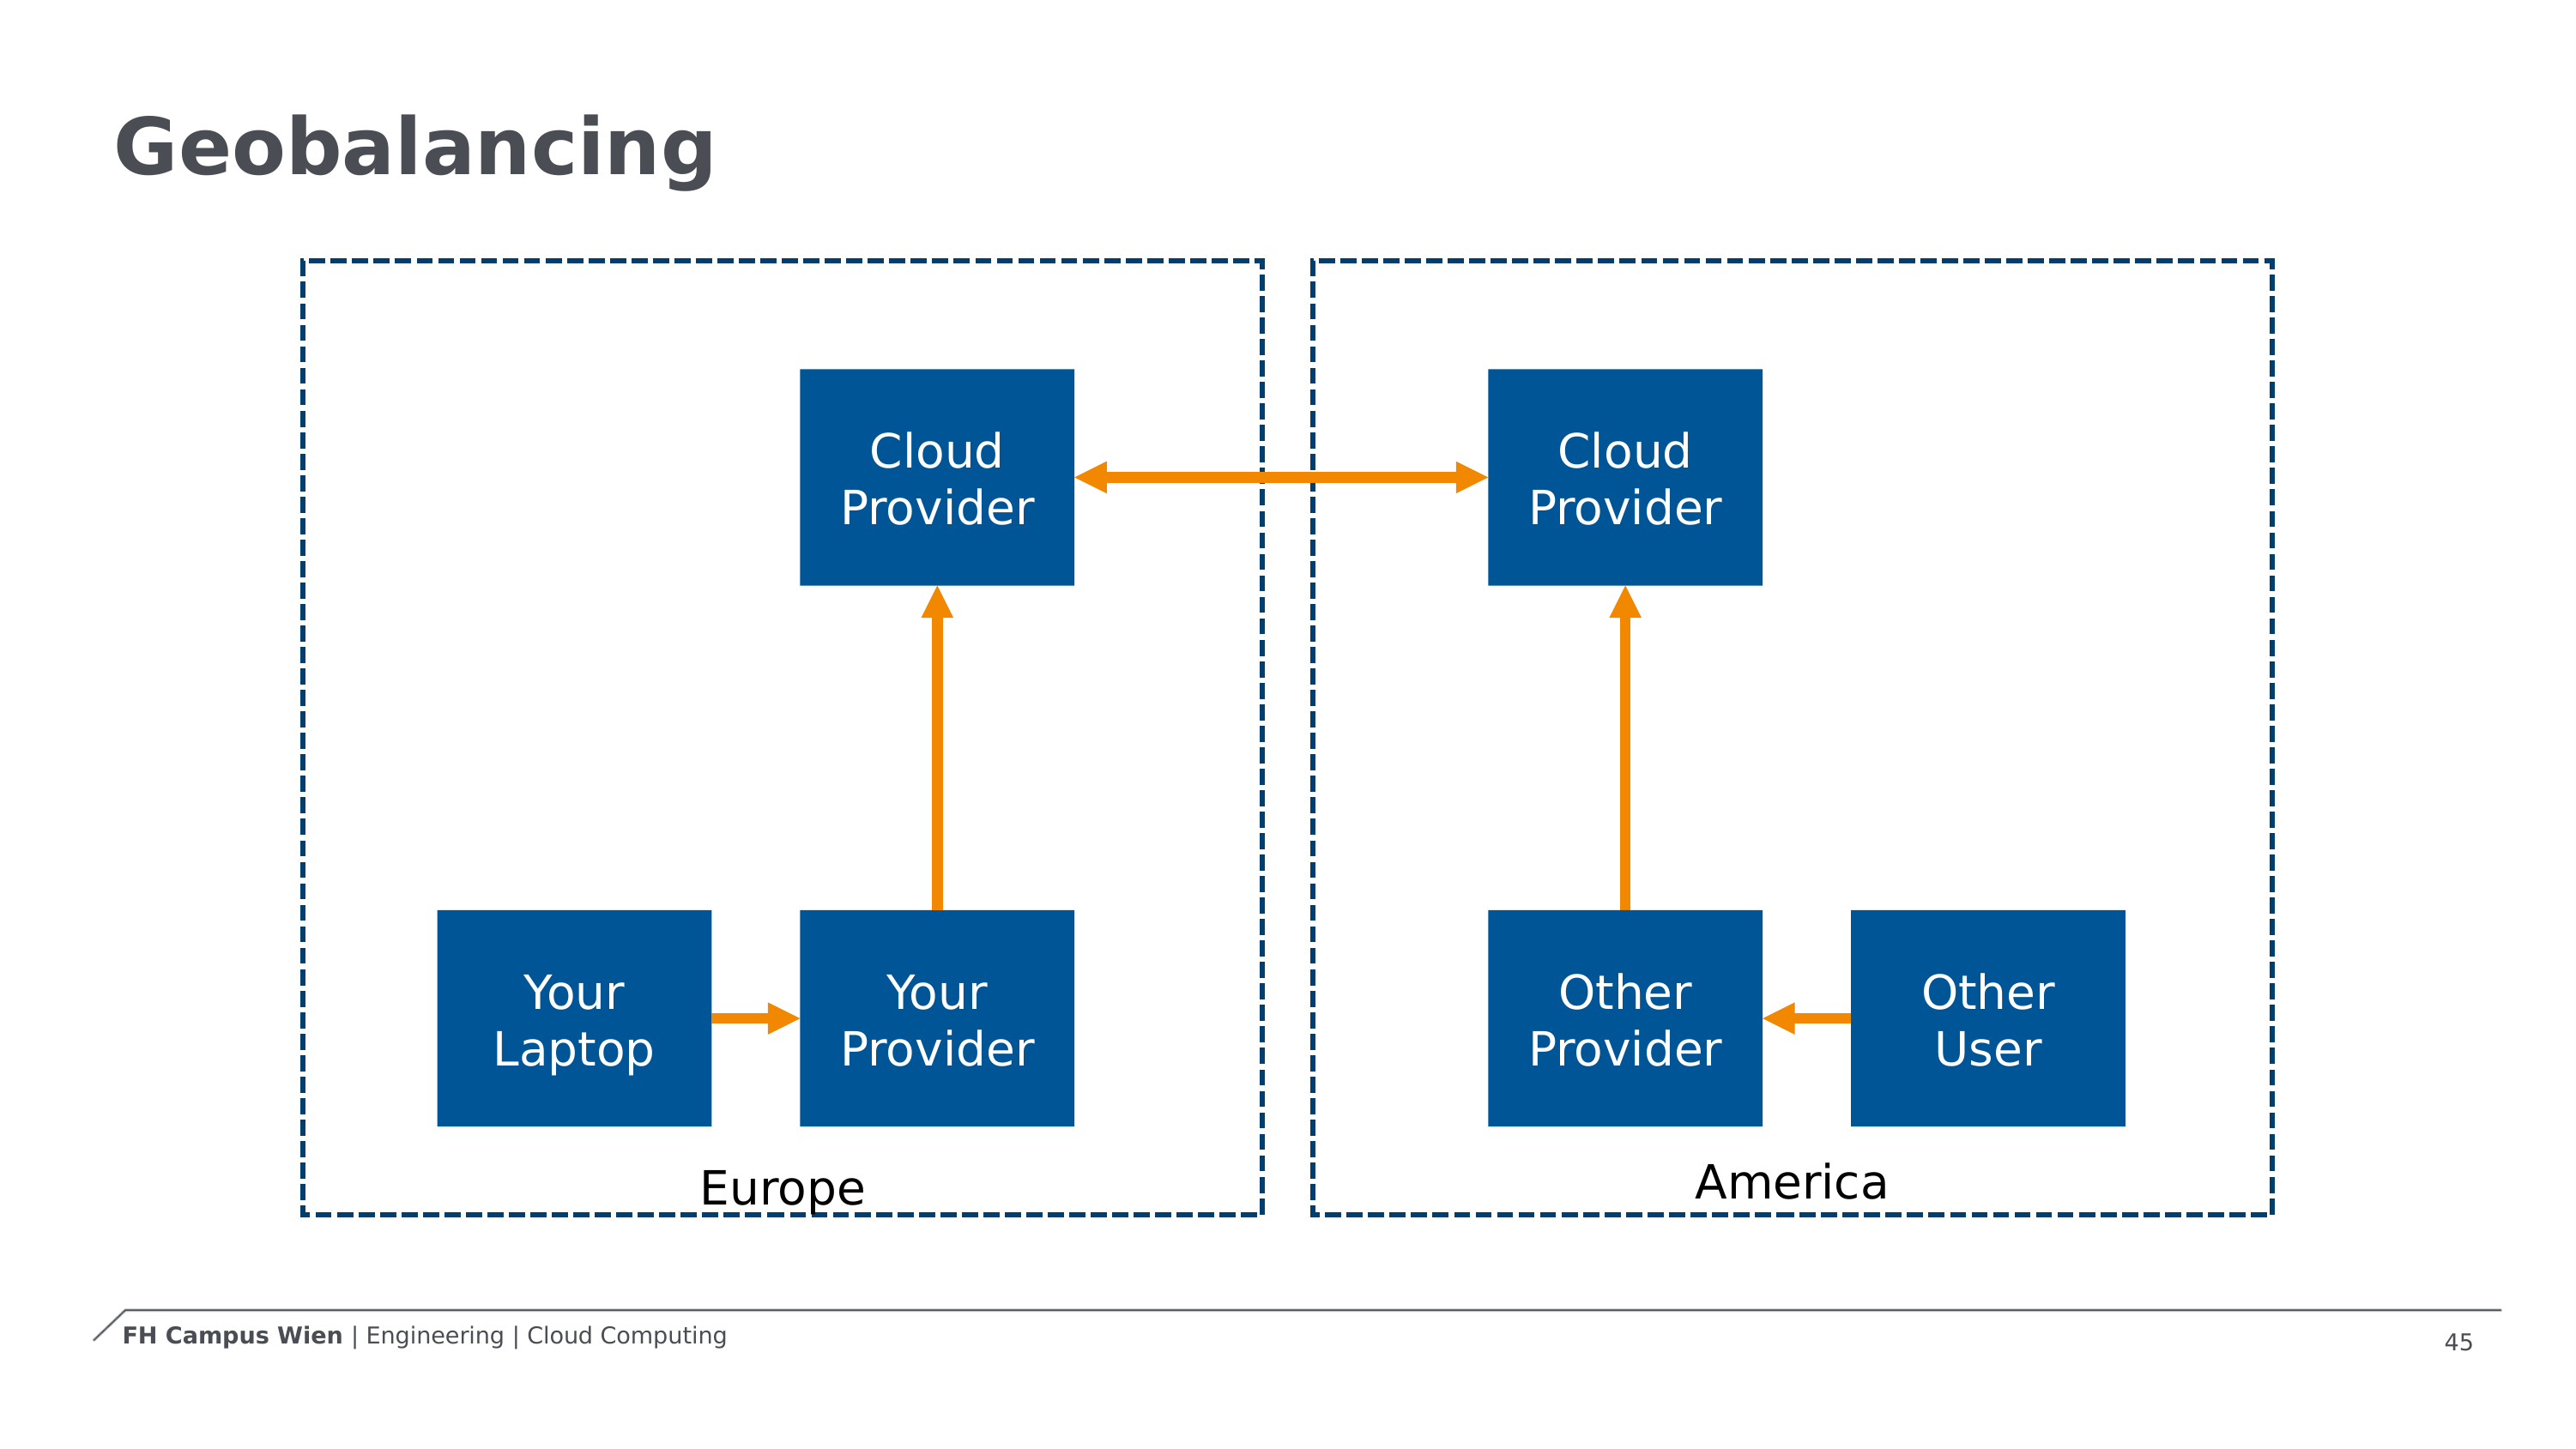

# Geobalancing

Cloud Provider
Cloud Provider
Your Laptop
Your Provider
Other Provider
Other User
America
Europe